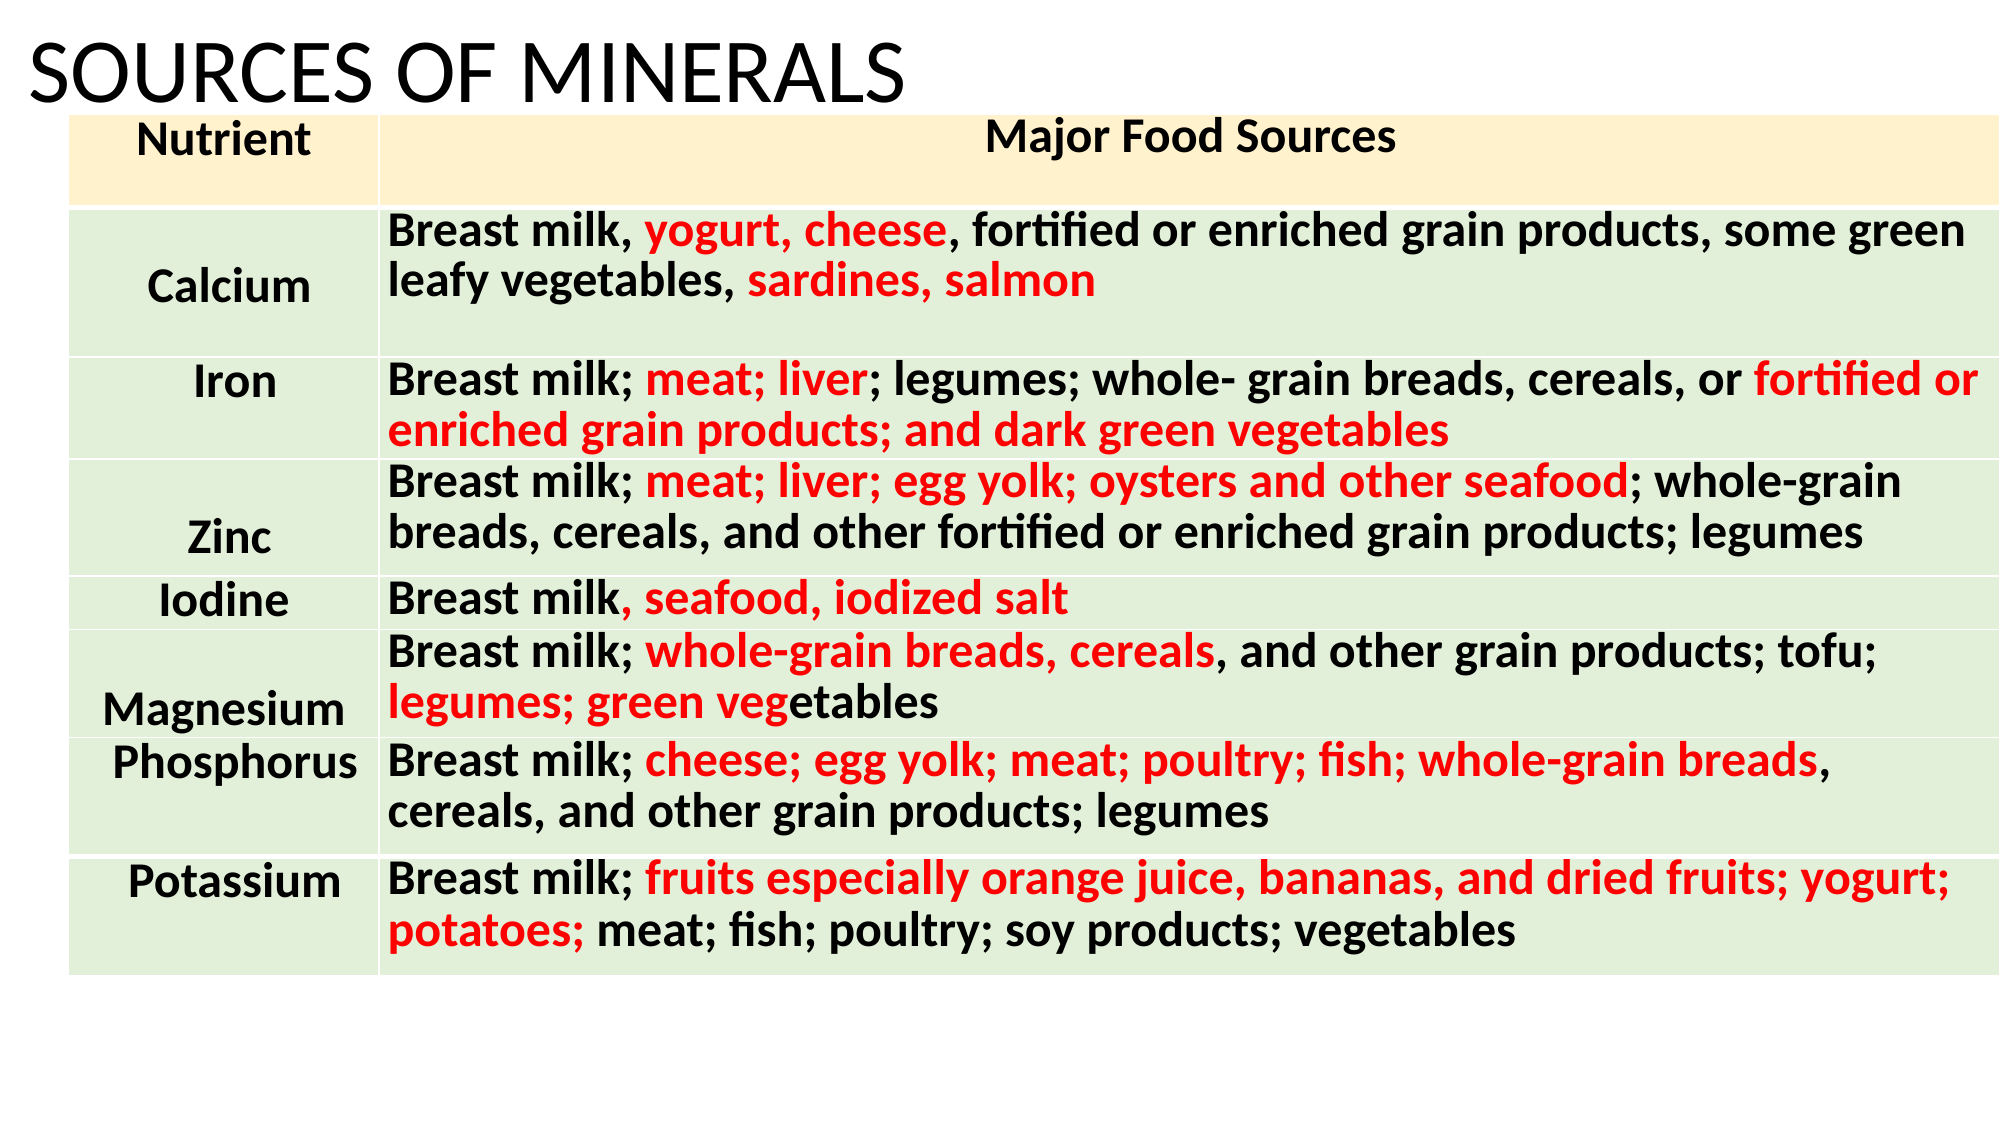

# SOURCES OF MINERALS
| Nutrient | Major Food Sources |
| --- | --- |
| Calcium | Breast milk, yogurt, cheese, fortified or enriched grain products, some green leafy vegetables, sardines, salmon |
| Iron | Breast milk; meat; liver; legumes; whole- grain breads, cereals, or fortified or enriched grain products; and dark green vegetables |
| Zinc | Breast milk; meat; liver; egg yolk; oysters and other seafood; whole-grain breads, cereals, and other fortified or enriched grain products; legumes |
| Iodine | Breast milk, seafood, iodized salt |
| Magnesium | Breast milk; whole-grain breads, cereals, and other grain products; tofu; legumes; green vegetables |
| Phosphorus | Breast milk; cheese; egg yolk; meat; poultry; fish; whole-grain breads, cereals, and other grain products; legumes |
| Potassium | Breast milk; fruits especially orange juice, bananas, and dried fruits; yogurt; potatoes; meat; fish; poultry; soy products; vegetables |